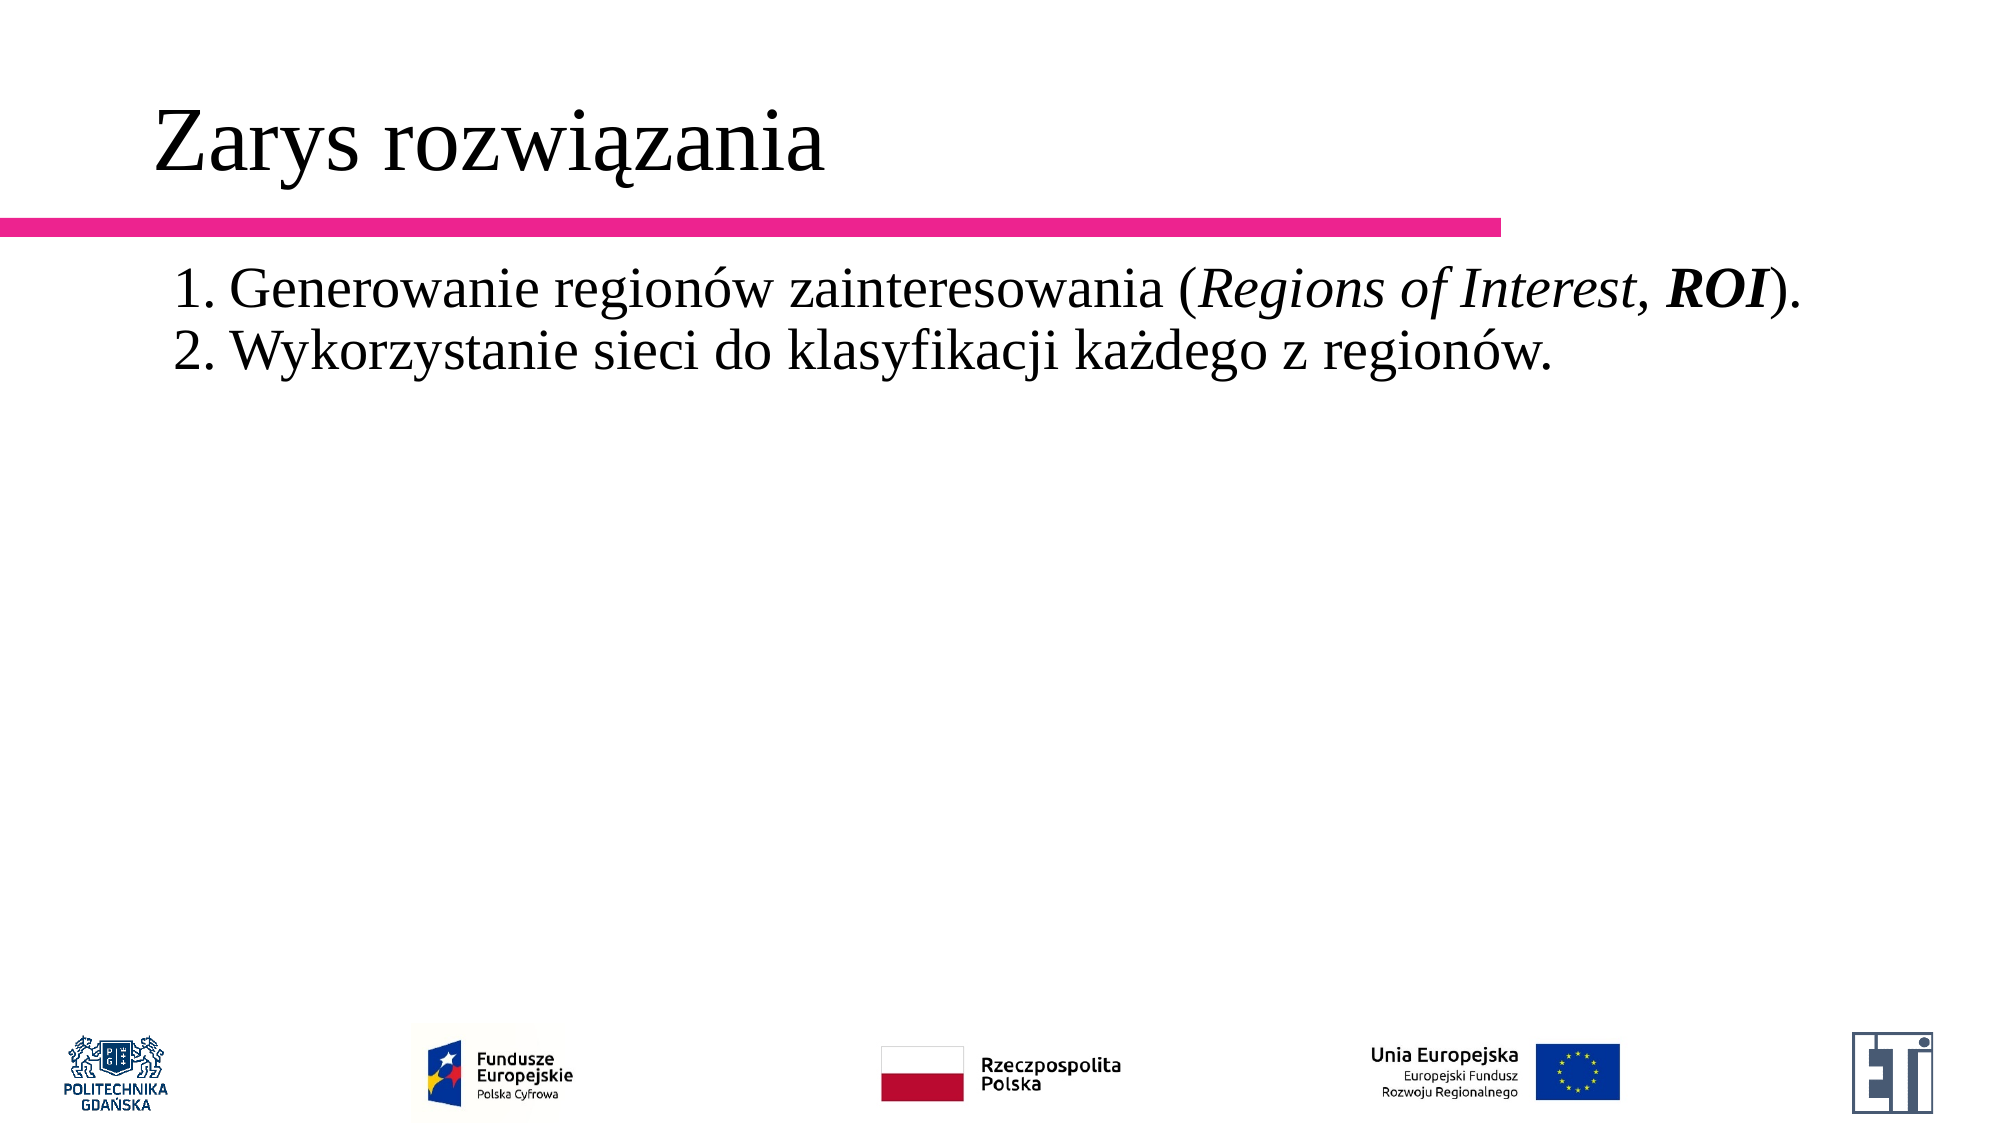

# Zarys rozwiązania
Generowanie regionów zainteresowania (Regions of Interest, ROI).
Wykorzystanie sieci do klasyfikacji każdego z regionów.